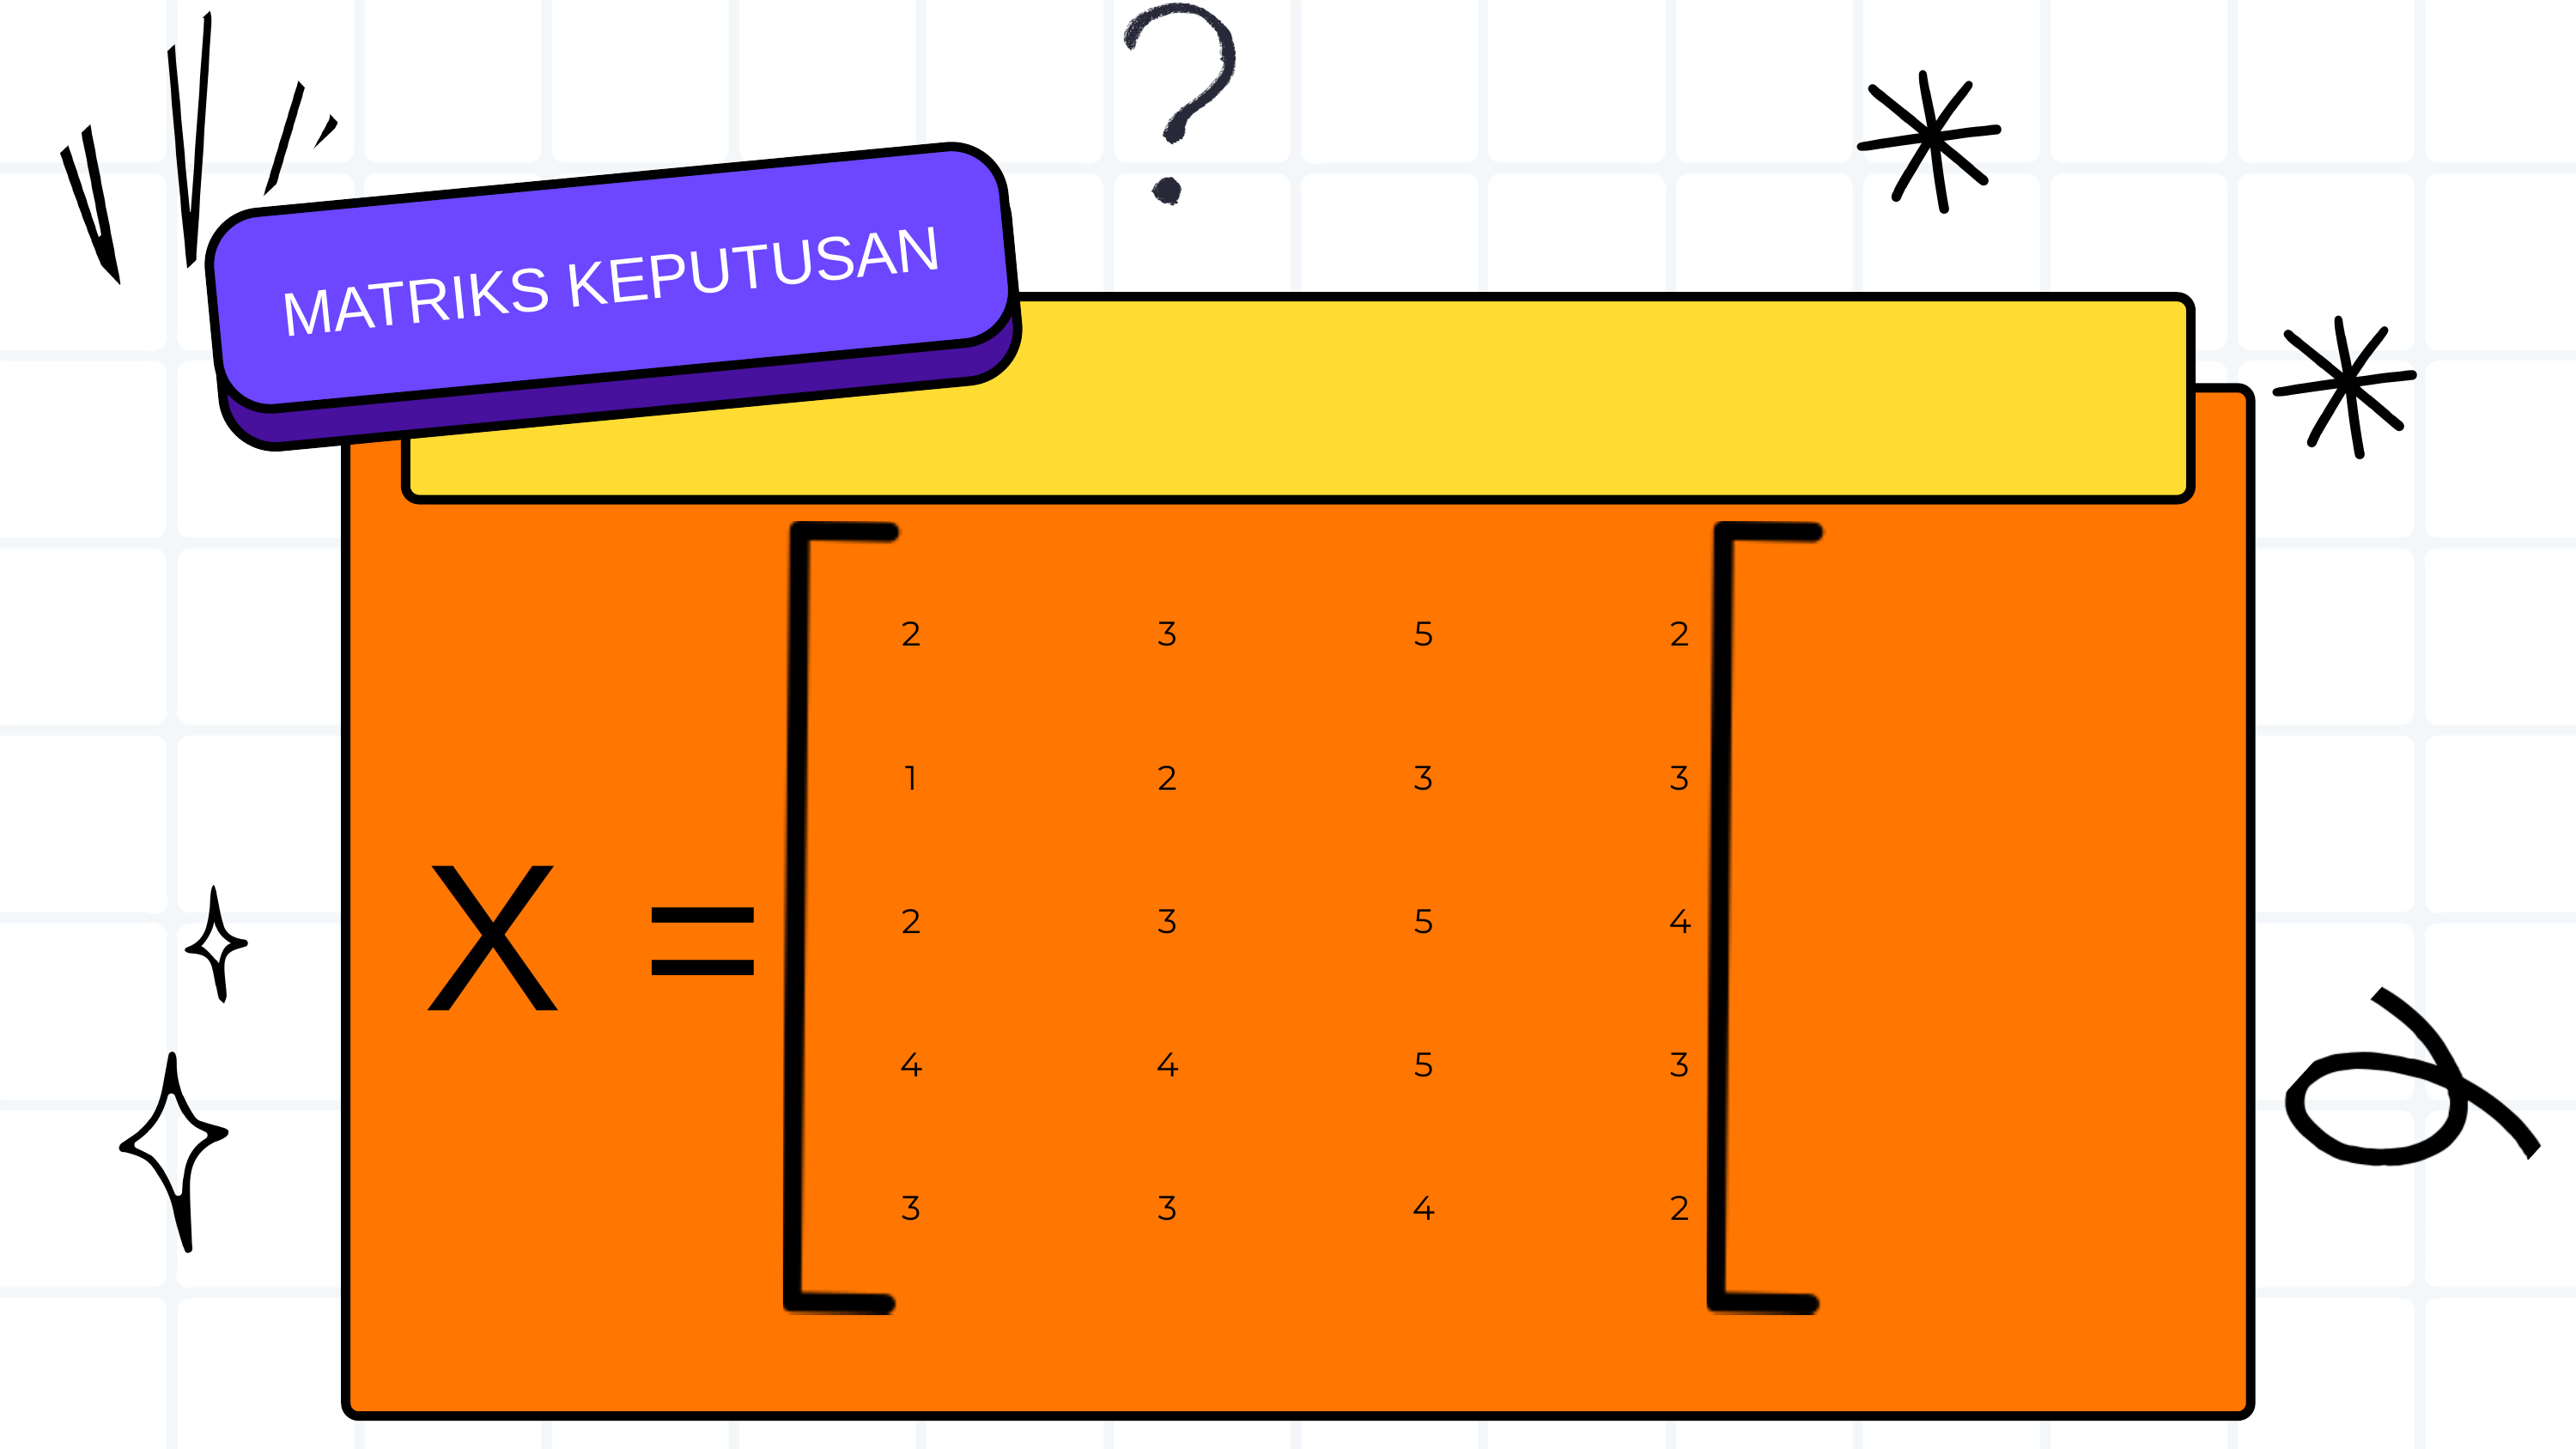

MATRIKS KEPUTUSAN

| 2 | 3 | 5 | 2 |
| --- | --- | --- | --- |
| 1 | 2 | 3 | 3 |
| 2 | 3 | 5 | 4 |
| 4 | 4 | 5 | 3 |
| 3 | 3 | 4 | 2 |
X =